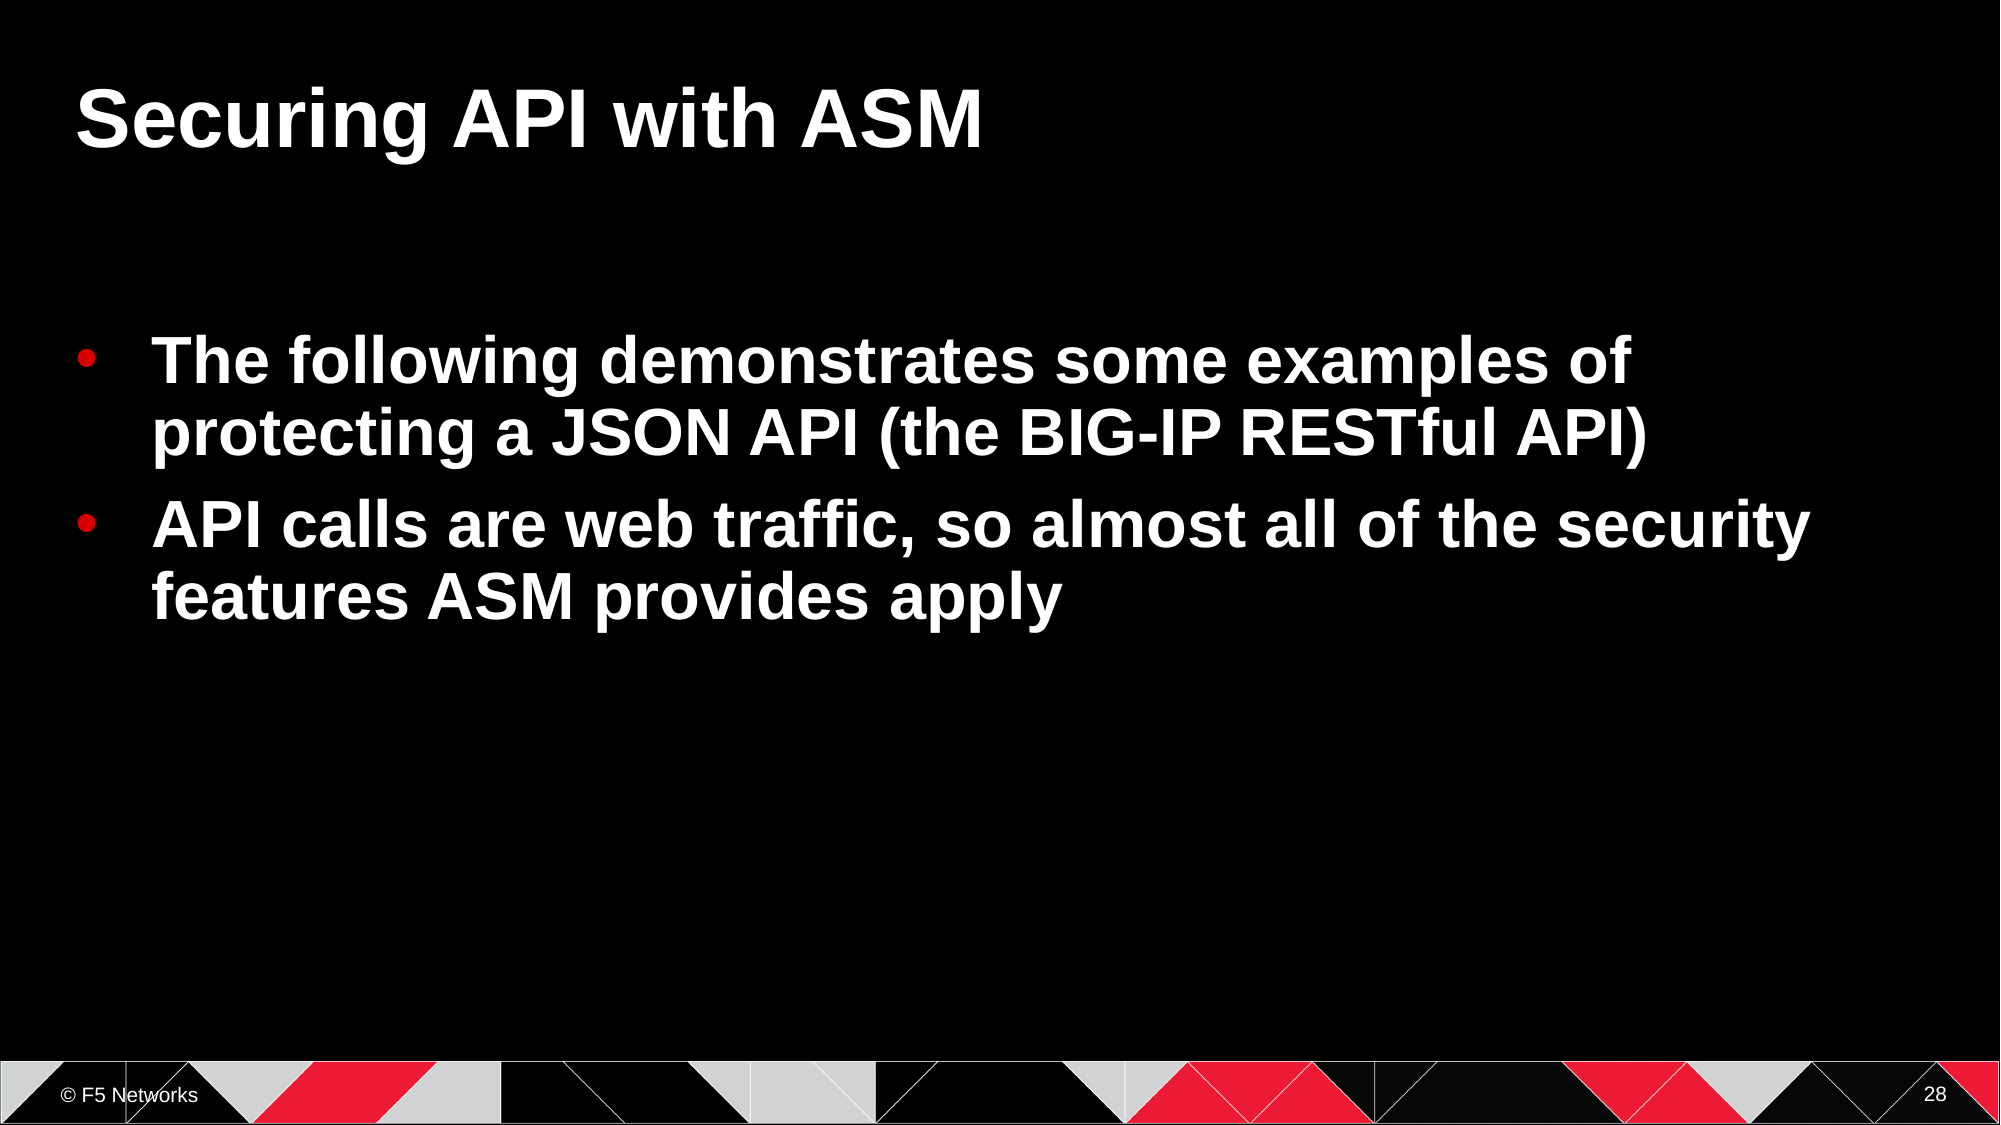

# Securing API with ASM
The following demonstrates some examples of protecting a JSON API (the BIG-IP RESTful API)
API calls are web traffic, so almost all of the security features ASM provides apply
28
© F5 Networks